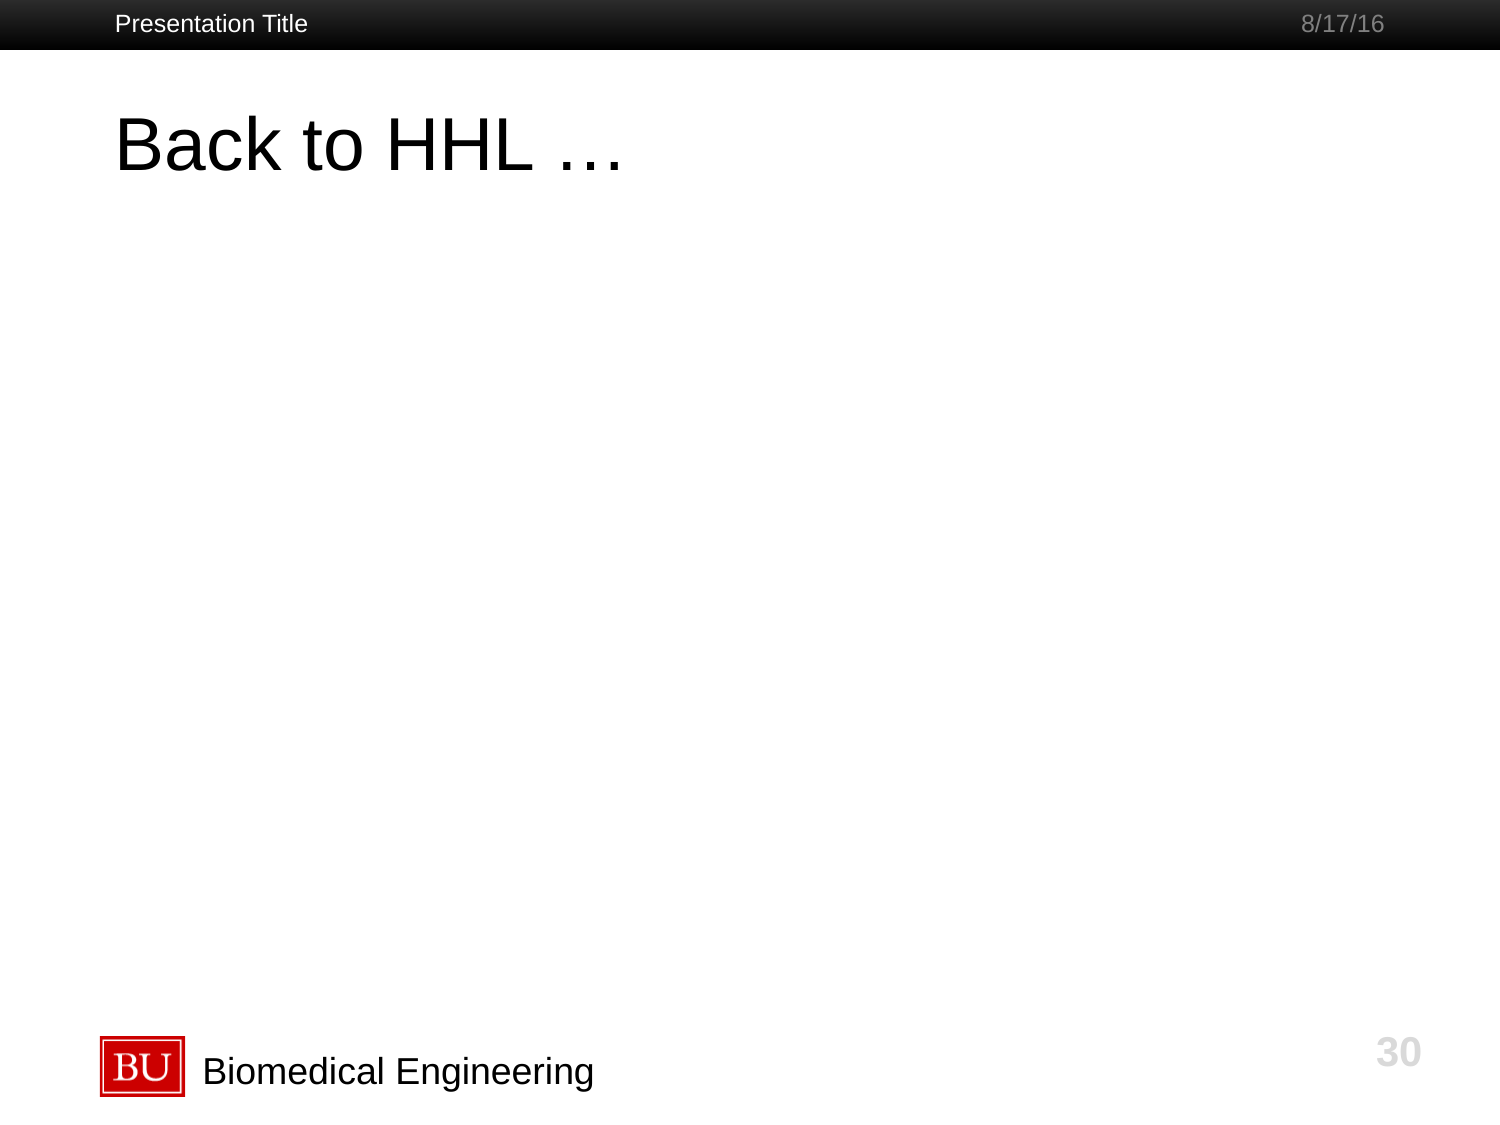

Presentation Title
8/17/16
# Back to HHL …

30